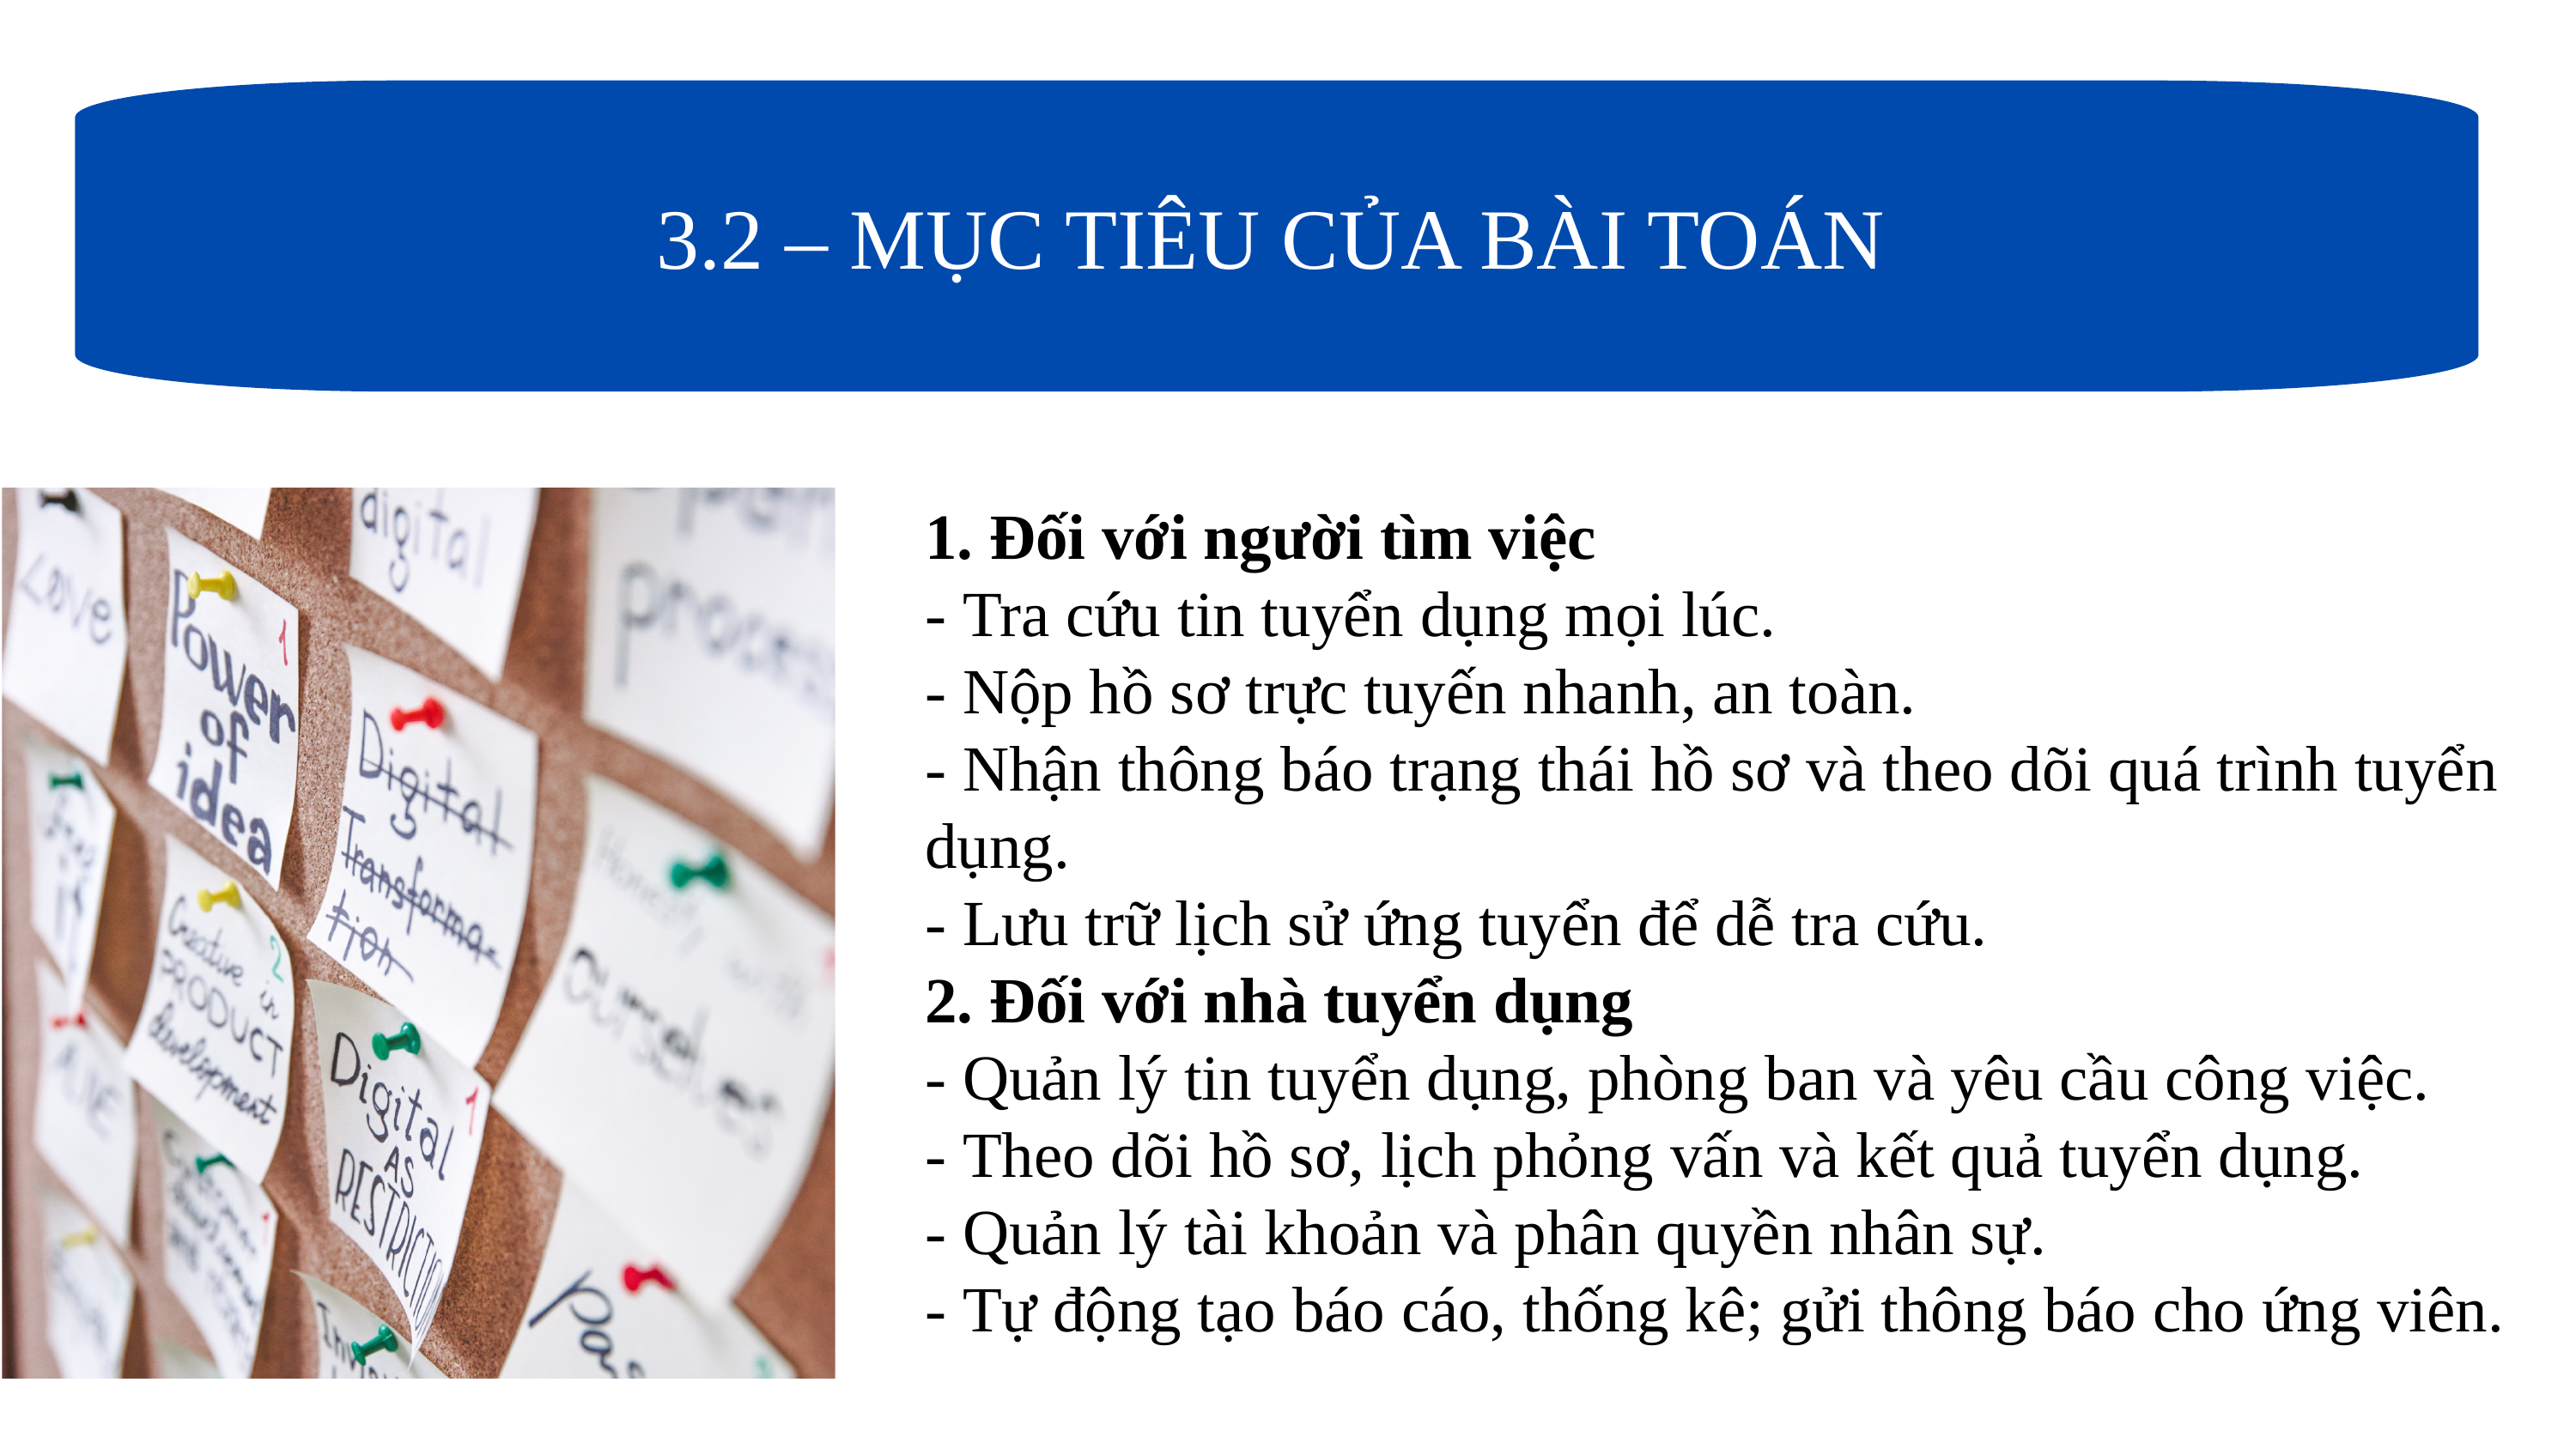

3.2 – MỤC TIÊU CỦA BÀI TOÁN

1. Đối với người tìm việc
- Tra cứu tin tuyển dụng mọi lúc.
- Nộp hồ sơ trực tuyến nhanh, an toàn.
- Nhận thông báo trạng thái hồ sơ và theo dõi quá trình tuyển dụng.
- Lưu trữ lịch sử ứng tuyển để dễ tra cứu.
2. Đối với nhà tuyển dụng
- Quản lý tin tuyển dụng, phòng ban và yêu cầu công việc.
- Theo dõi hồ sơ, lịch phỏng vấn và kết quả tuyển dụng.
- Quản lý tài khoản và phân quyền nhân sự.
- Tự động tạo báo cáo, thống kê; gửi thông báo cho ứng viên.